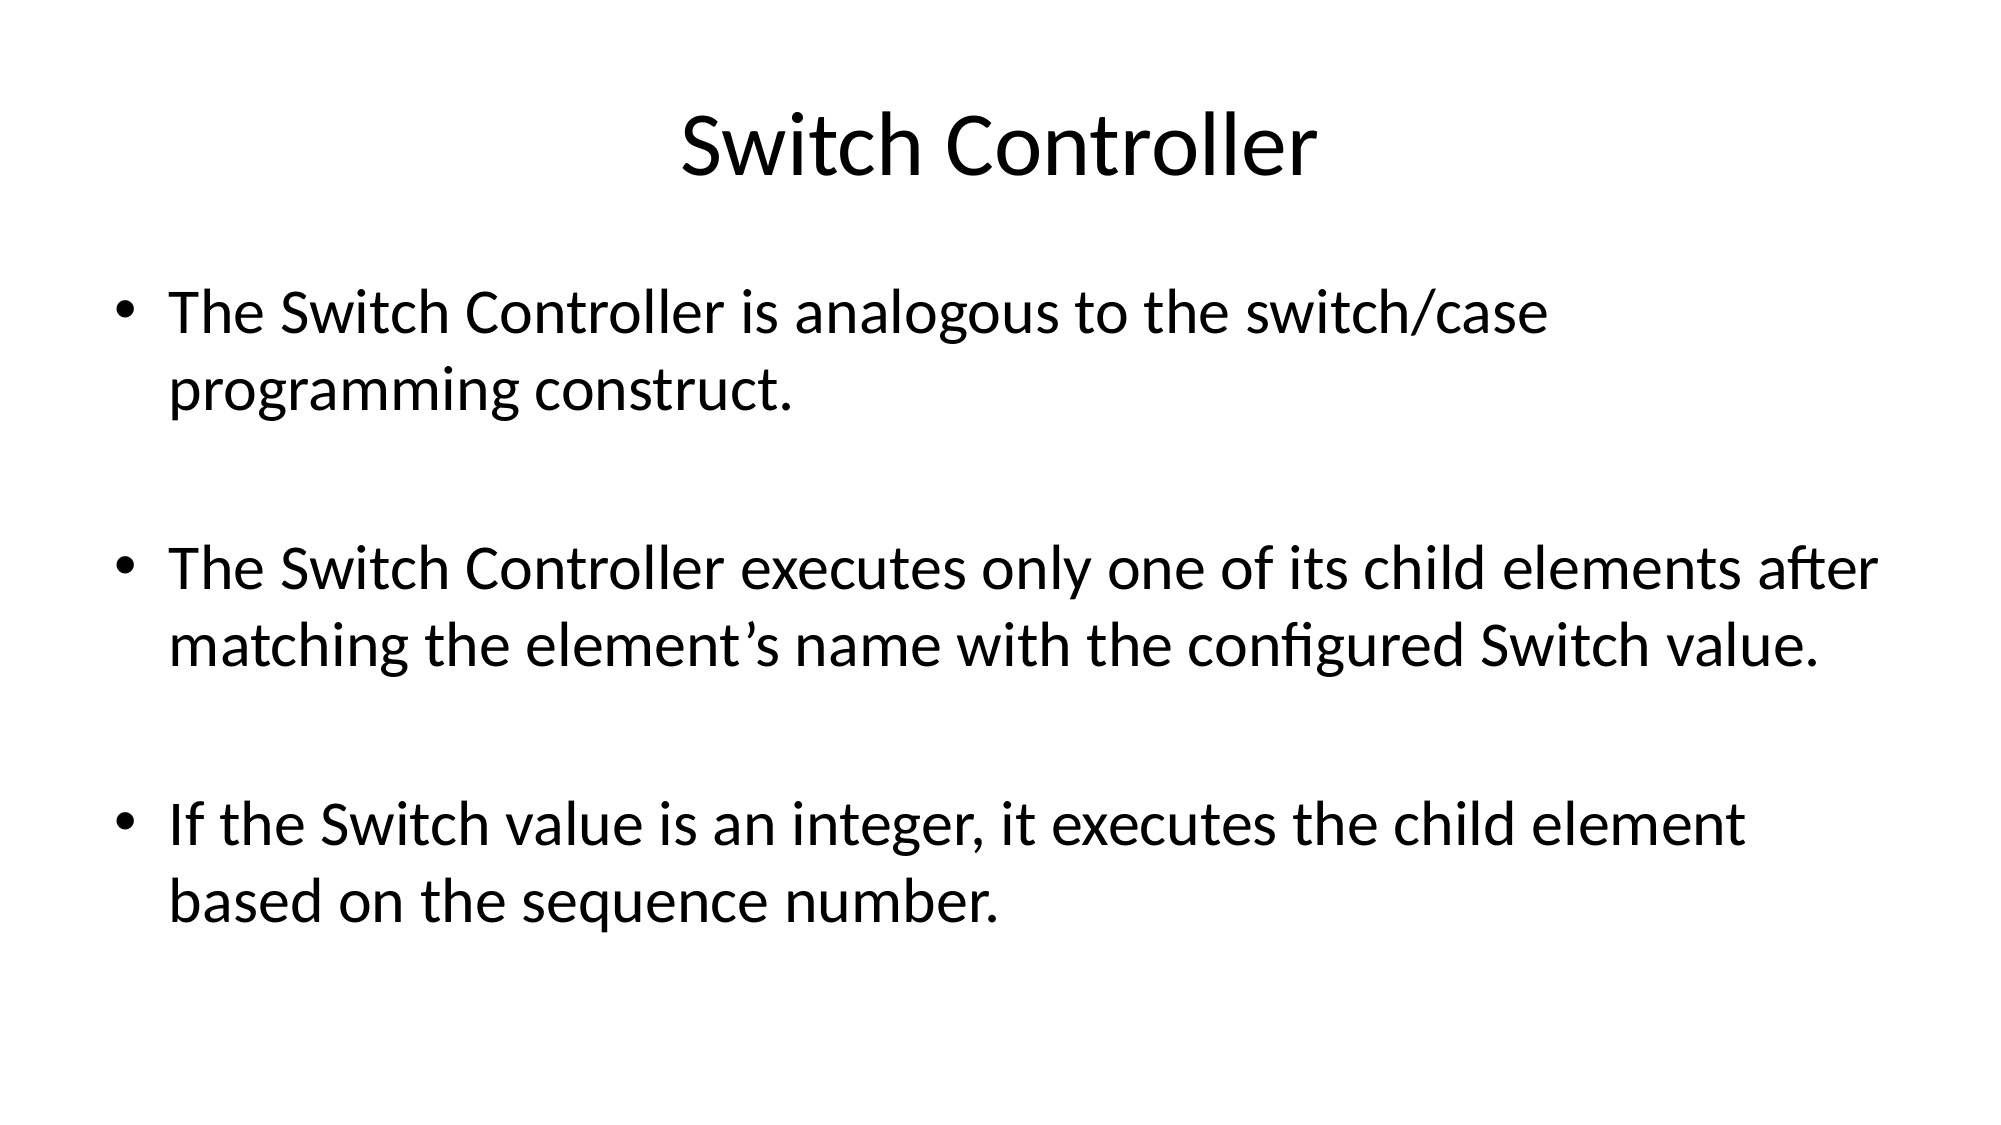

# Switch Controller
The Switch Controller is analogous to the switch/case programming construct.

The Switch Controller executes only one of its child elements after matching the element’s name with the configured Switch value.

If the Switch value is an integer, it executes the child element based on the sequence number.